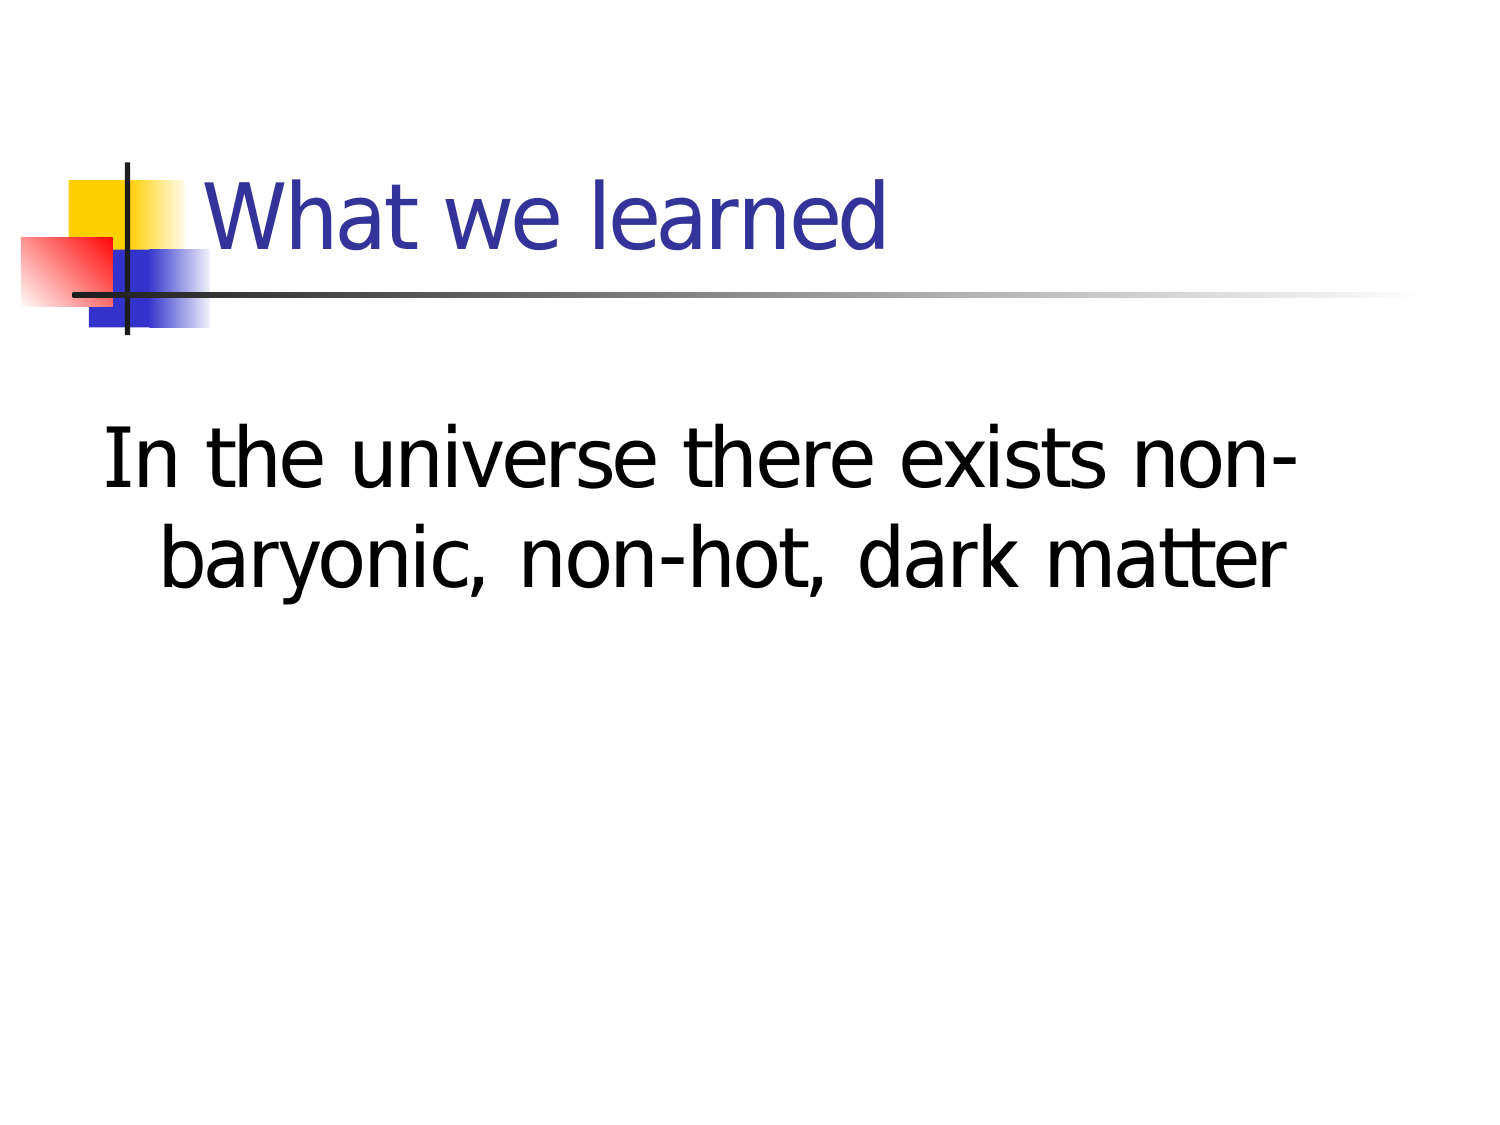

# What we learned
In the universe there exists non-baryonic, non-hot, dark matter